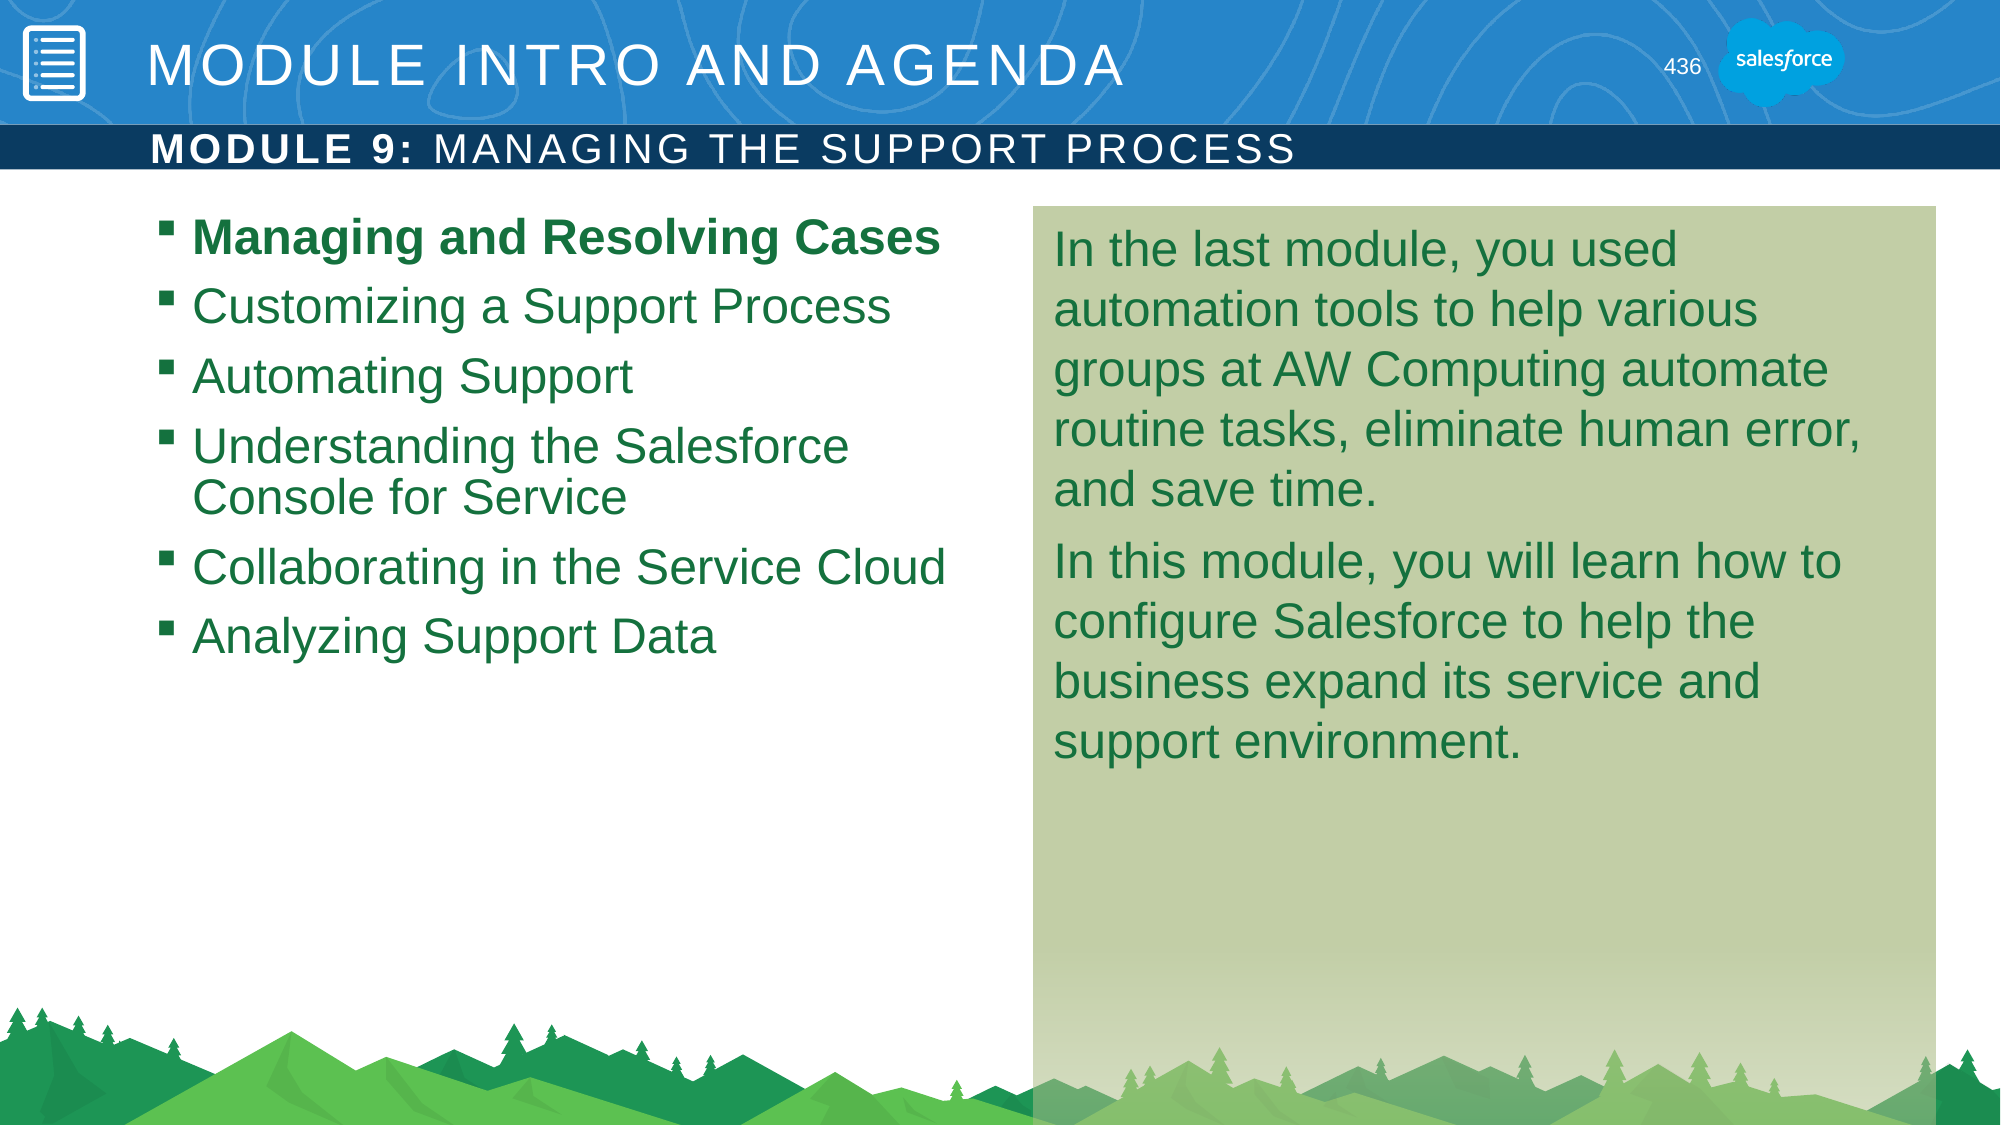

# Module Intro and Agenda
436
Module 9: Managing the Support Process
Managing and Resolving Cases
Customizing a Support Process
Automating Support
Understanding the Salesforce Console for Service
Collaborating in the Service Cloud
Analyzing Support Data
In the last module, you used automation tools to help various groups at AW Computing automate routine tasks, eliminate human error, and save time.
In this module, you will learn how to configure Salesforce to help the business expand its service and support environment.